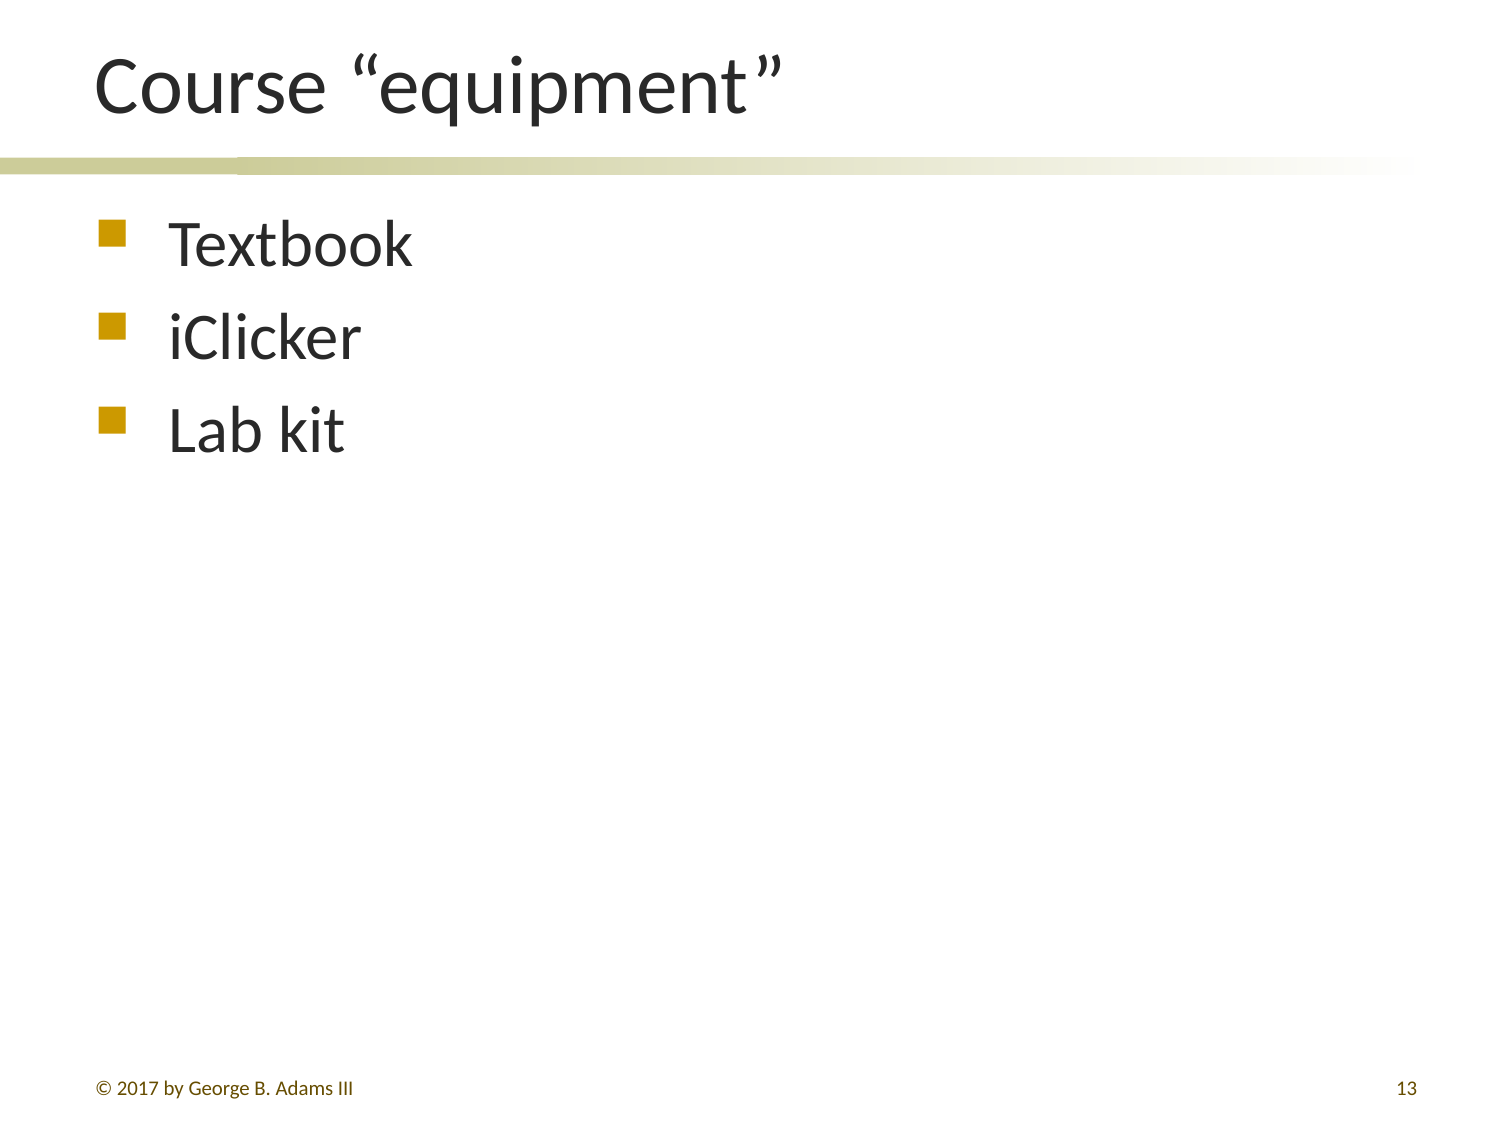

# Course “equipment”
Textbook
iClicker
Lab kit

© 2017 by George B. Adams III
13